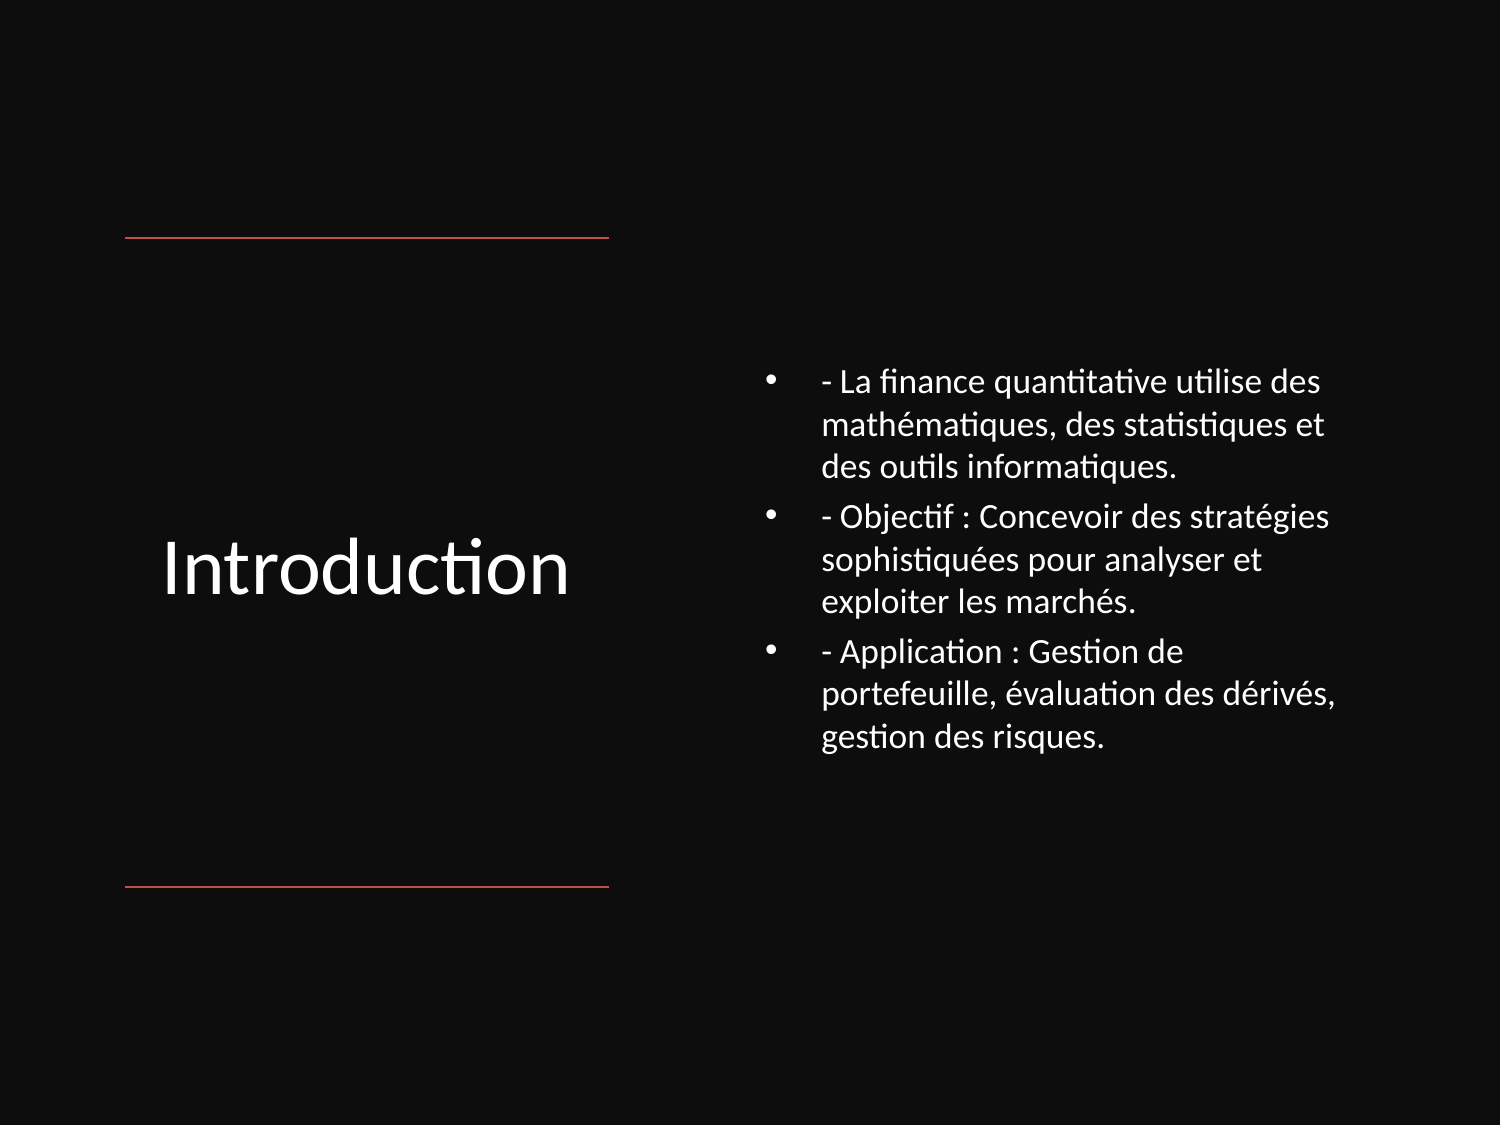

- La finance quantitative utilise des mathématiques, des statistiques et des outils informatiques.
- Objectif : Concevoir des stratégies sophistiquées pour analyser et exploiter les marchés.
- Application : Gestion de portefeuille, évaluation des dérivés, gestion des risques.
# Introduction